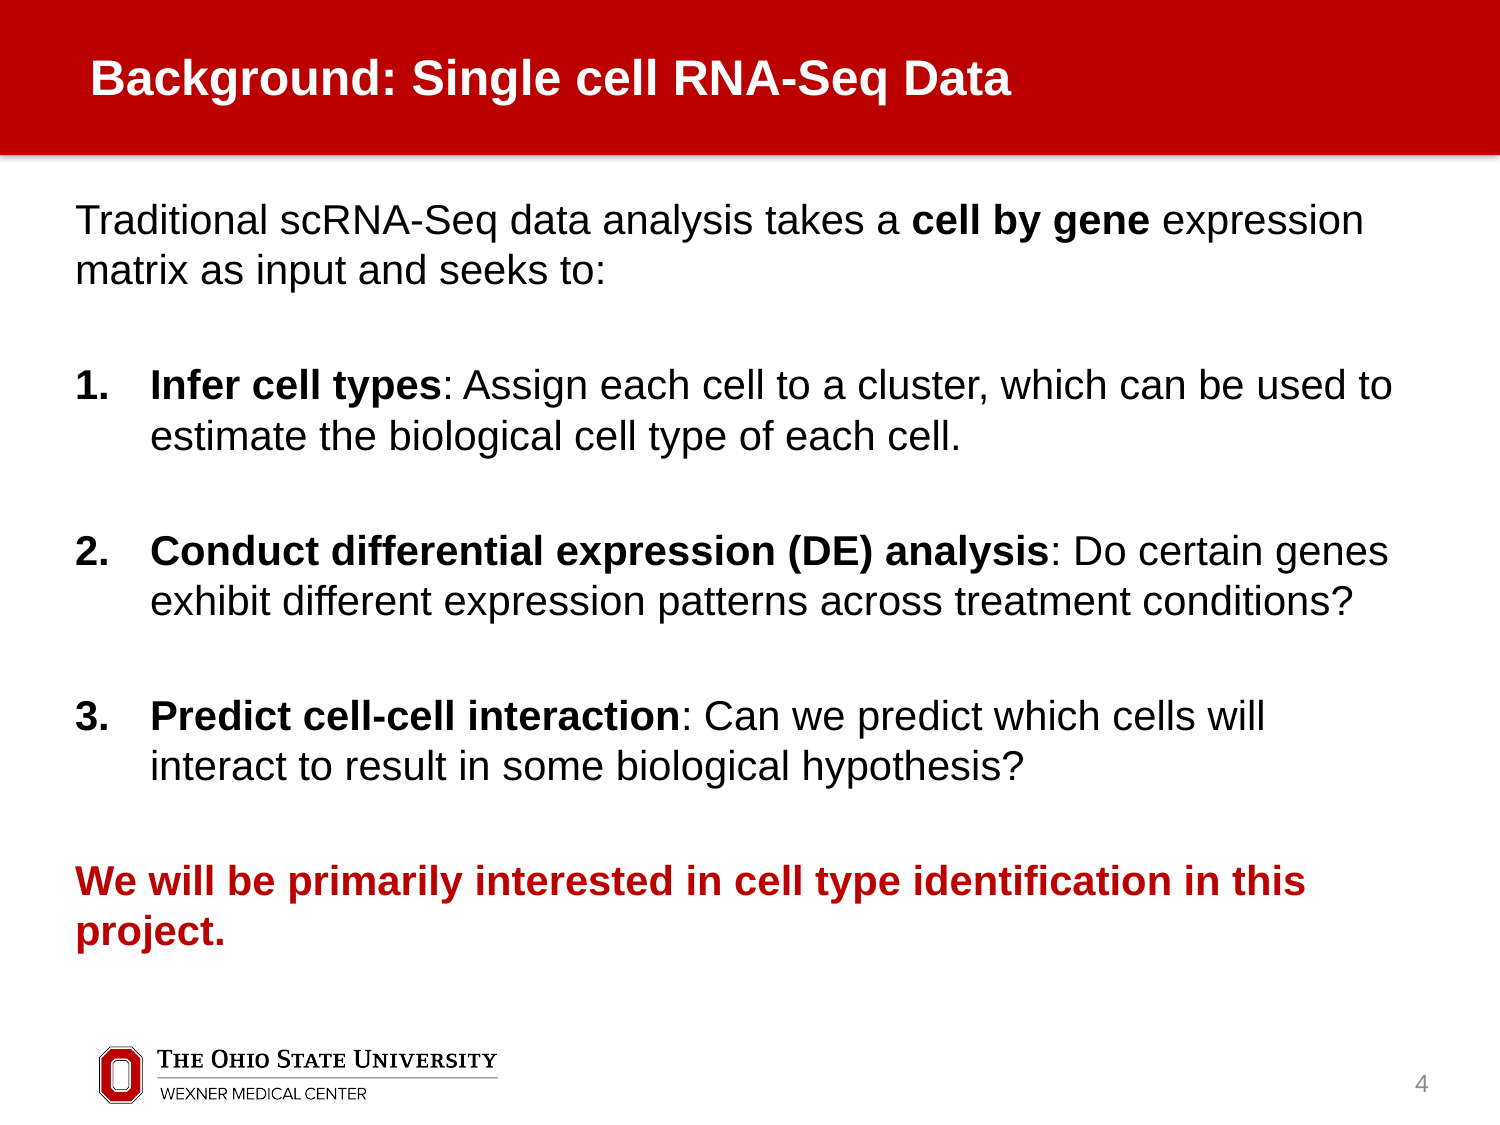

Background: Single cell RNA-Seq Data
Traditional scRNA-Seq data analysis takes a cell by gene expression matrix as input and seeks to:

Infer cell types: Assign each cell to a cluster, which can be used to estimate the biological cell type of each cell.

Conduct differential expression (DE) analysis: Do certain genes exhibit different expression patterns across treatment conditions?

Predict cell-cell interaction: Can we predict which cells will interact to result in some biological hypothesis?

We will be primarily interested in cell type identification in this project.
4